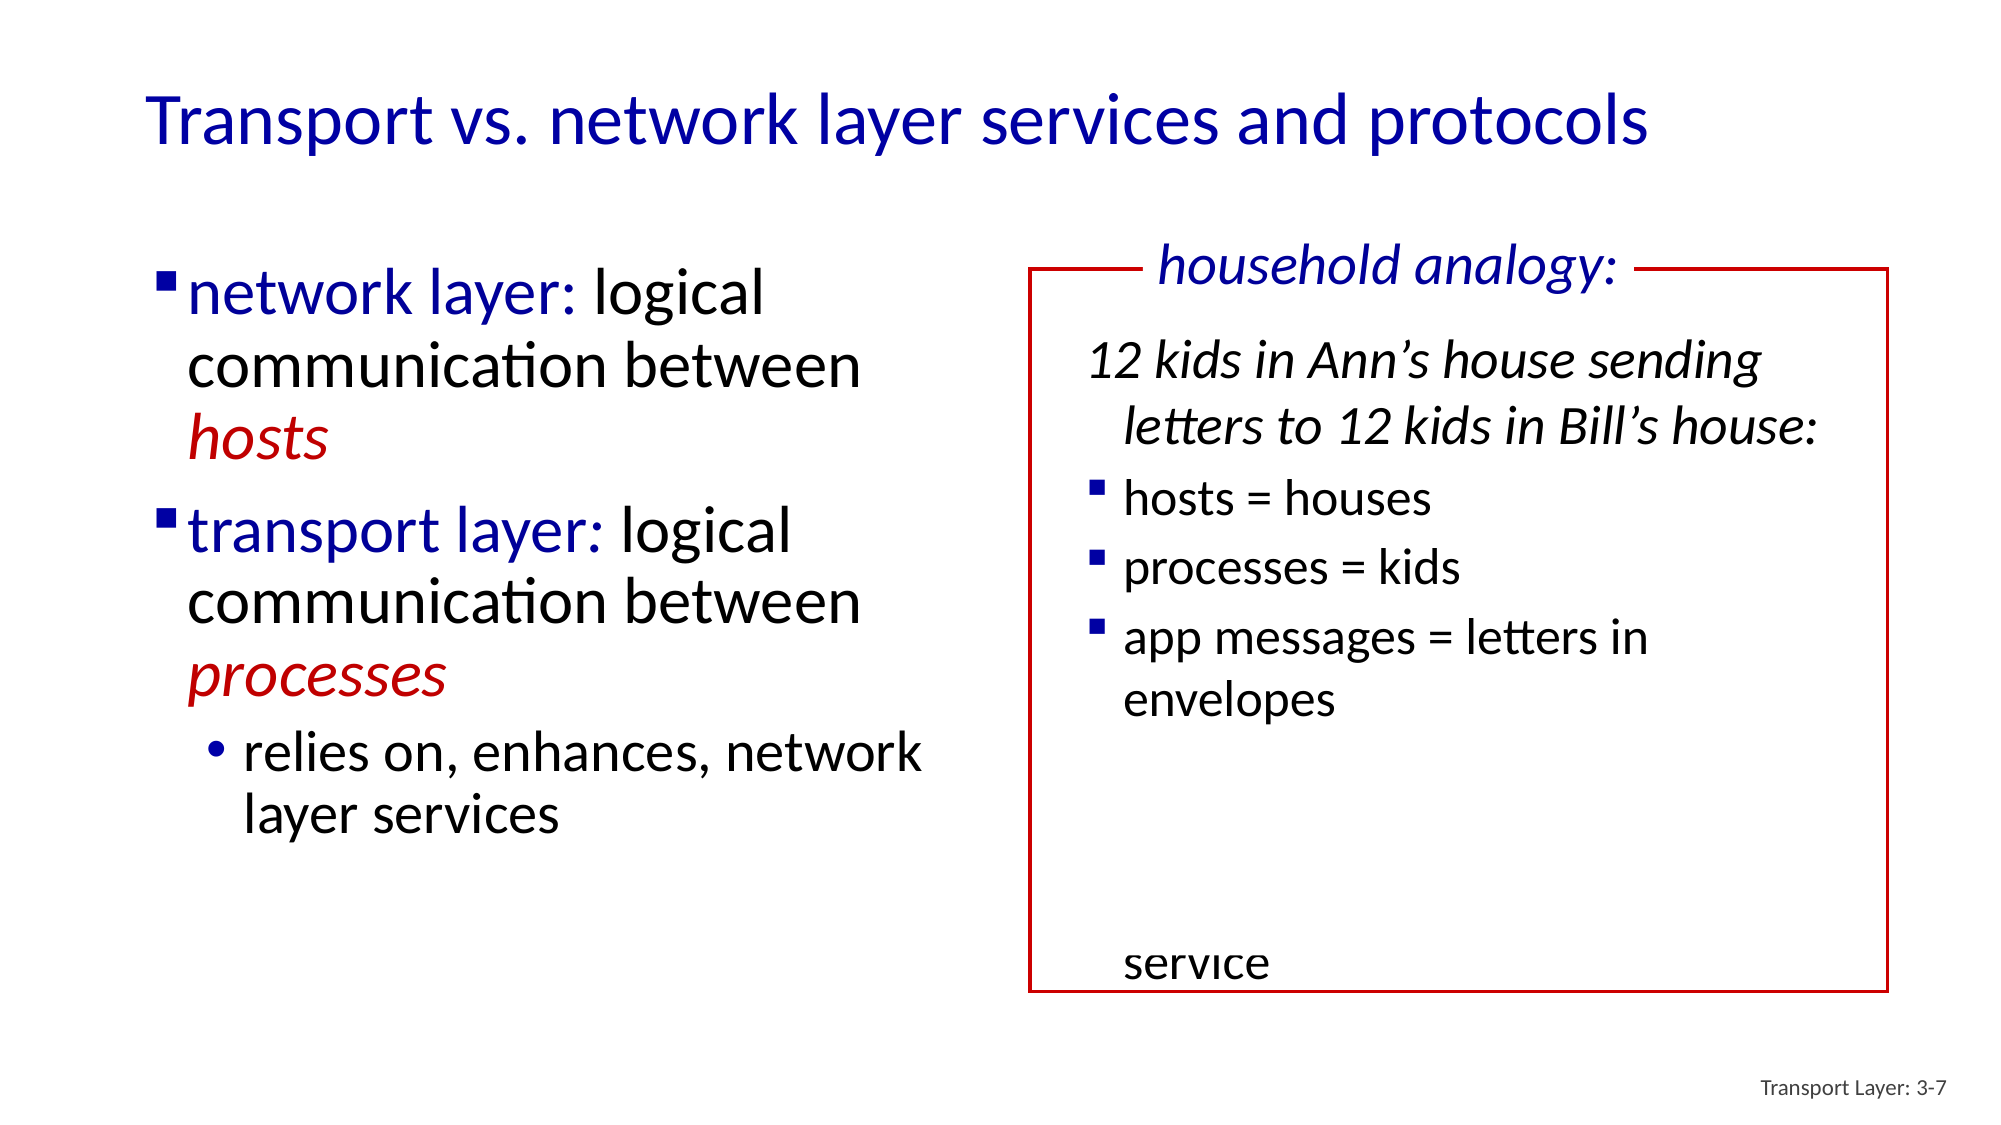

Transport vs. network layer services and protocols

household analogy:

12 kids in Ann’s house sending letters to 12 kids in Bill’s house:
hosts = houses
processes = kids
app messages = letters in envelopes
transport protocol = Ann and Bill who demux to in-house siblings
network-layer protocol = postal service

network layer: logical communication between hosts
transport layer: logical communication between processes
relies on, enhances, network layer services

Transport Layer: 3-7